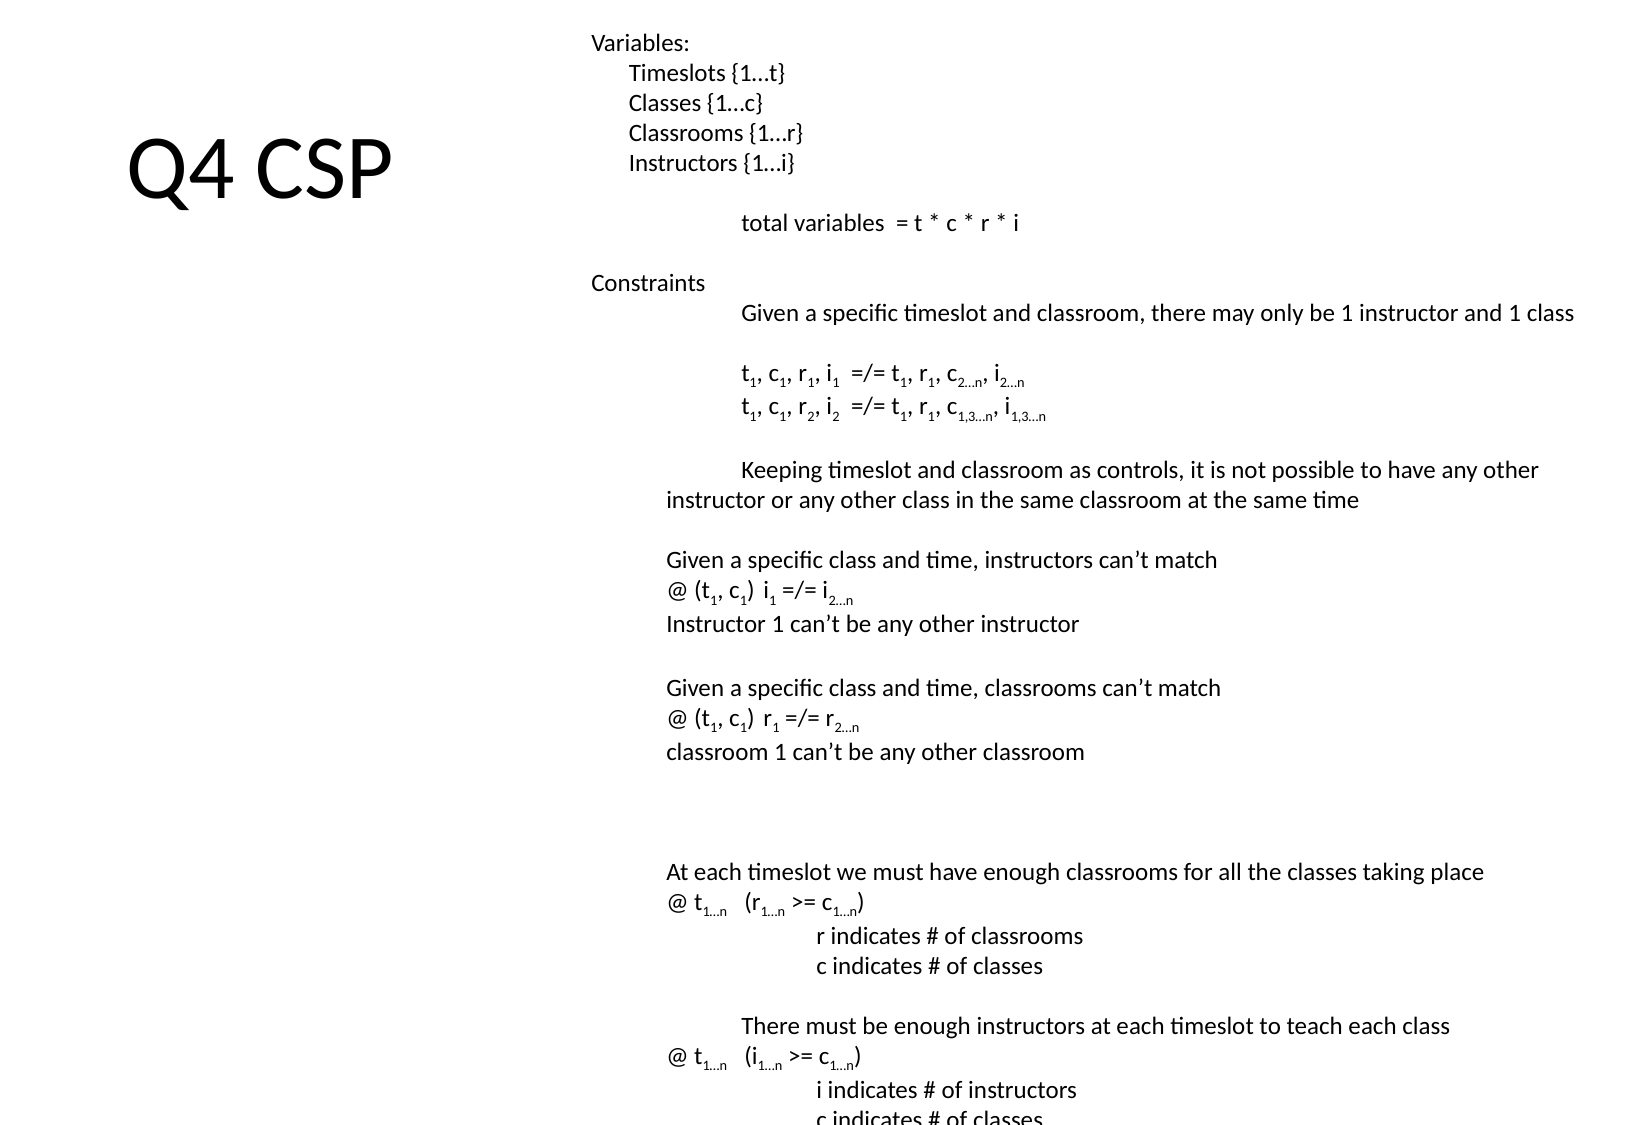

Variables:
Timeslots {1…t}
Classes {1…c}
Classrooms {1…r}
Instructors {1…i}

	total variables  = t * c * r * i

Constraints
	Given a specific timeslot and classroom, there may only be 1 instructor and 1 class

	t1, c1, r1, i1  =/= t1, r1, c2…n, i2…n
	t1, c1, r2, i2  =/= t1, r1, c1,3…n, i1,3…n

	Keeping timeslot and classroom as controls, it is not possible to have any other
instructor or any other class in the same classroom at the same time

Given a specific class and time, instructors can’t match
@ (t1, c1)  i1 =/= i2…n
Instructor 1 can’t be any other instructor

Given a specific class and time, classrooms can’t match
@ (t1, c1)  r1 =/= r2…n
classroom 1 can’t be any other classroom

At each timeslot we must have enough classrooms for all the classes taking place
@ t1…n   (r1…n >= c1…n)
r indicates # of classrooms
c indicates # of classes

	There must be enough instructors at each timeslot to teach each class
@ t1…n   (i1…n >= c1…n)
i indicates # of instructors
c indicates # of classes
# Q4 CSP